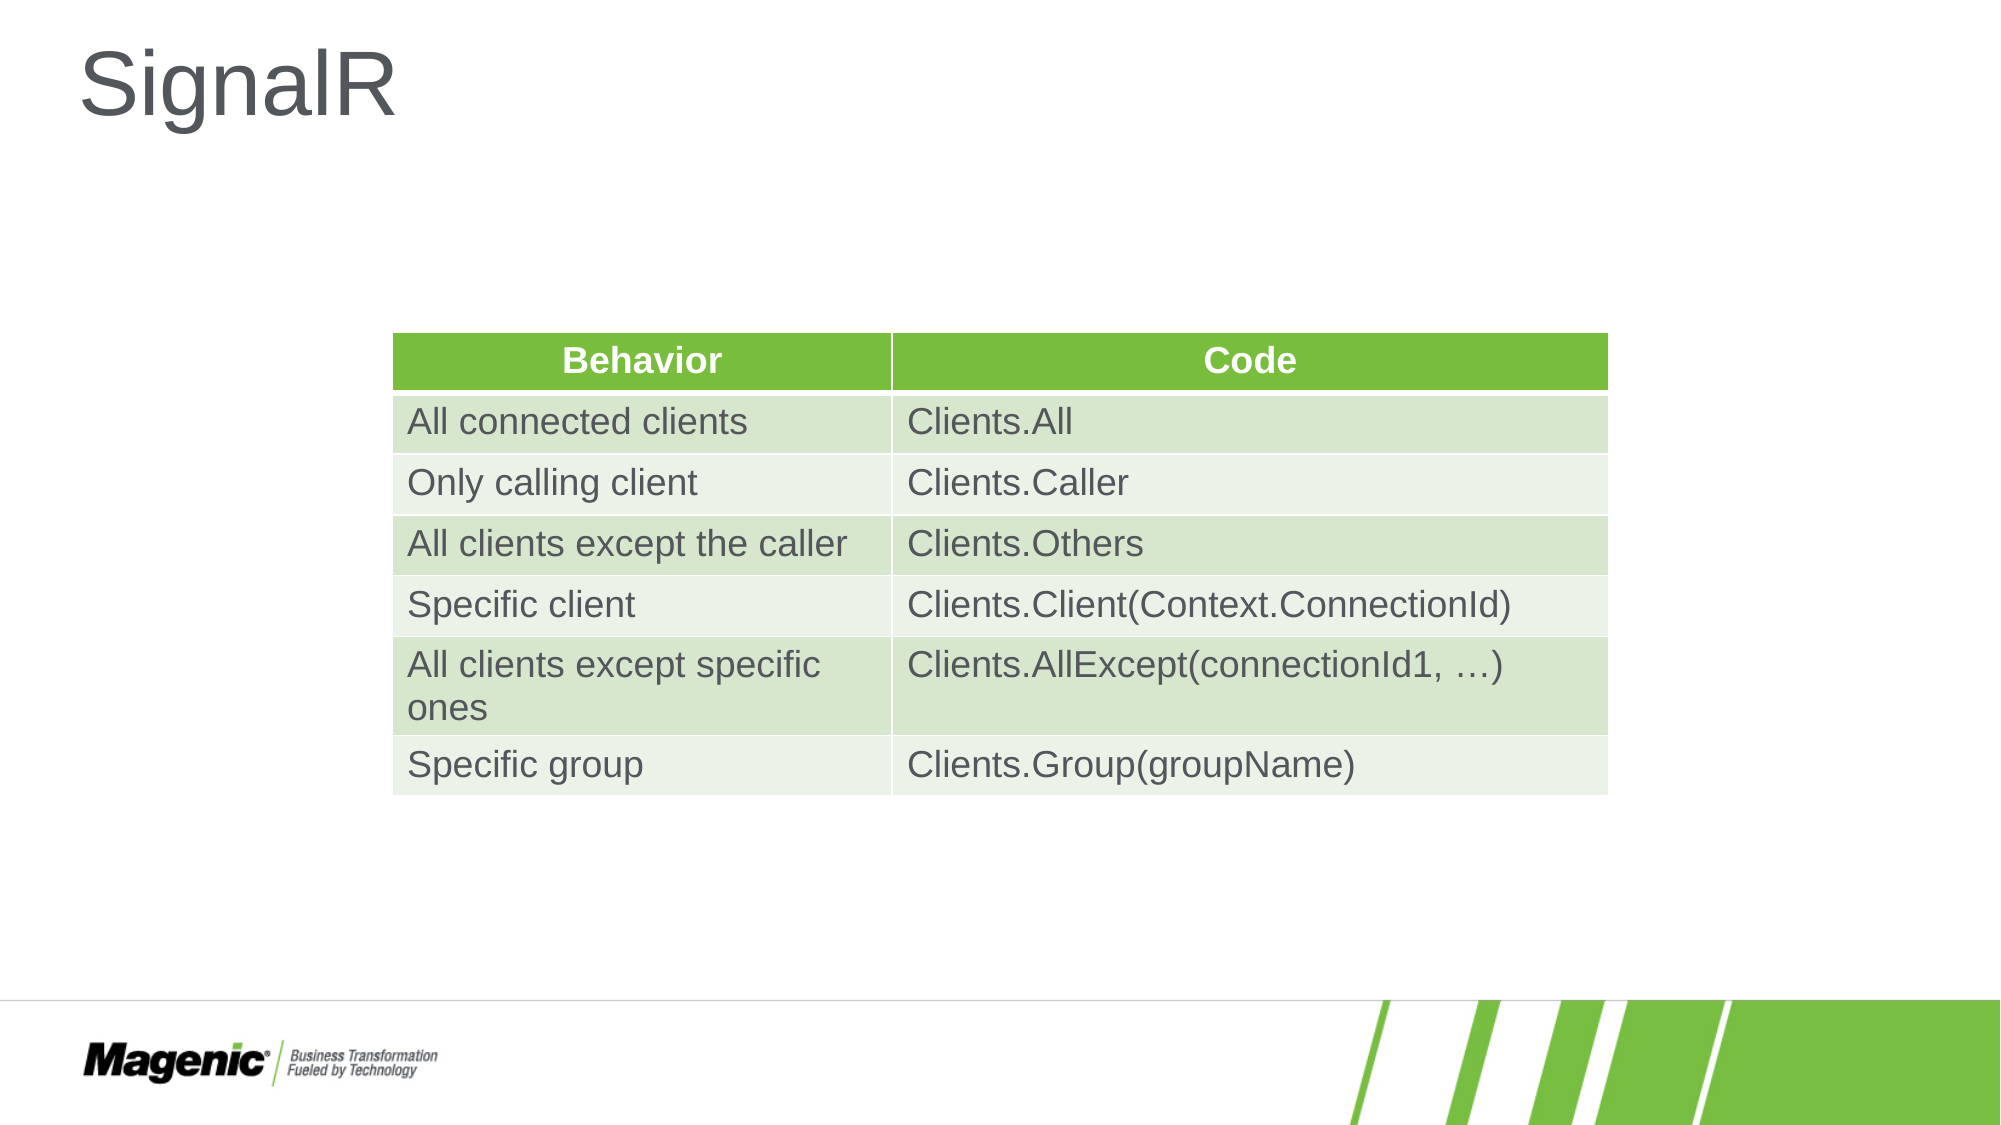

# SignalR
| Behavior | Code |
| --- | --- |
| All connected clients | Clients.All |
| Only calling client | Clients.Caller |
| All clients except the caller | Clients.Others |
| Specific client | Clients.Client(Context.ConnectionId) |
| All clients except specific ones | Clients.AllExcept(connectionId1, …) |
| Specific group | Clients.Group(groupName) |